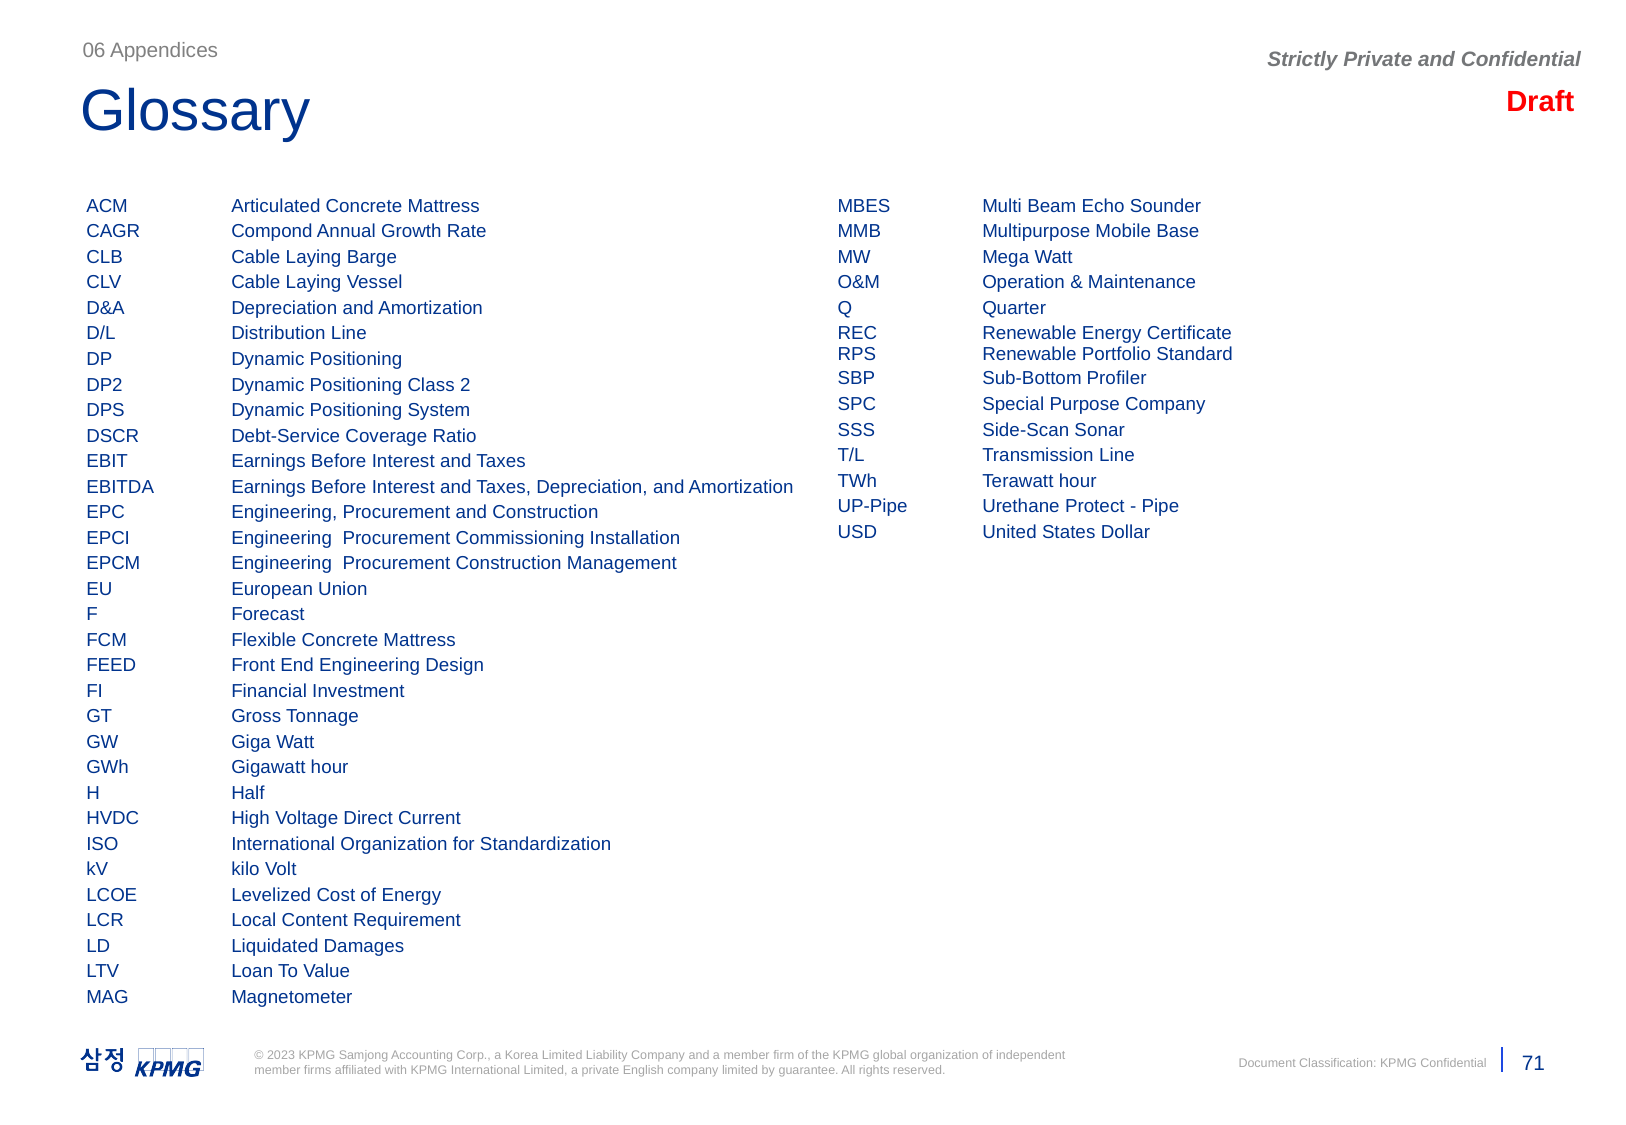

06 Appendices
Glossary
| ACM | Articulated Concrete Mattress |  |
| --- | --- | --- |
| CAGR | Compond Annual Growth Rate |  |
| CLB | Cable Laying Barge |  |
| CLV | Cable Laying Vessel |  |
| D&A | Depreciation and Amortization |  |
| D/L | Distribution Line |  |
| DP | Dynamic Positioning |  |
| DP2 | Dynamic Positioning Class 2 |  |
| DPS | Dynamic Positioning System |  |
| DSCR | Debt-Service Coverage Ratio |  |
| EBIT | Earnings Before Interest and Taxes |  |
| EBITDA | Earnings Before Interest and Taxes, Depreciation, and Amortization |  |
| EPC | Engineering, Procurement and Construction |  |
| EPCI | Engineering Procurement Commissioning Installation |  |
| EPCM | Engineering Procurement Construction Management |  |
| EU | European Union |  |
| F | Forecast |  |
| FCM | Flexible Concrete Mattress |  |
| FEED | Front End Engineering Design |  |
| FI | Financial Investment |  |
| GT | Gross Tonnage |  |
| GW | Giga Watt |  |
| GWh | Gigawatt hour |  |
| H | Half |  |
| HVDC | High Voltage Direct Current |  |
| ISO | International Organization for Standardization |  |
| kV | kilo Volt |  |
| LCOE | Levelized Cost of Energy |  |
| LCR | Local Content Requirement |  |
| LD | Liquidated Damages |  |
| LTV | Loan To Value |  |
| MAG | Magnetometer |  |
| MBES | Multi Beam Echo Sounder |  |
| --- | --- | --- |
| MMB | Multipurpose Mobile Base |  |
| MW | Mega Watt |  |
| O&M | Operation & Maintenance |  |
| Q | Quarter |  |
| REC RPS | Renewable Energy Certificate Renewable Portfolio Standard |  |
| SBP | Sub-Bottom Profiler |  |
| SPC | Special Purpose Company |  |
| SSS | Side-Scan Sonar |  |
| T/L | Transmission Line |  |
| TWh | Terawatt hour |  |
| UP-Pipe | Urethane Protect - Pipe |  |
| USD | United States Dollar |  |
|  |  |  |
|  |  |  |
|  |  |  |
|  |  |  |
|  |  |  |
|  |  |  |
|  |  |  |
|  |  |  |
|  |  |  |
|  |  |  |
|  |  |  |
|  |  |  |
|  |  |  |
|  |  |  |
|  |  |  |
|  |  |  |
|  |  |  |
|  |  |  |